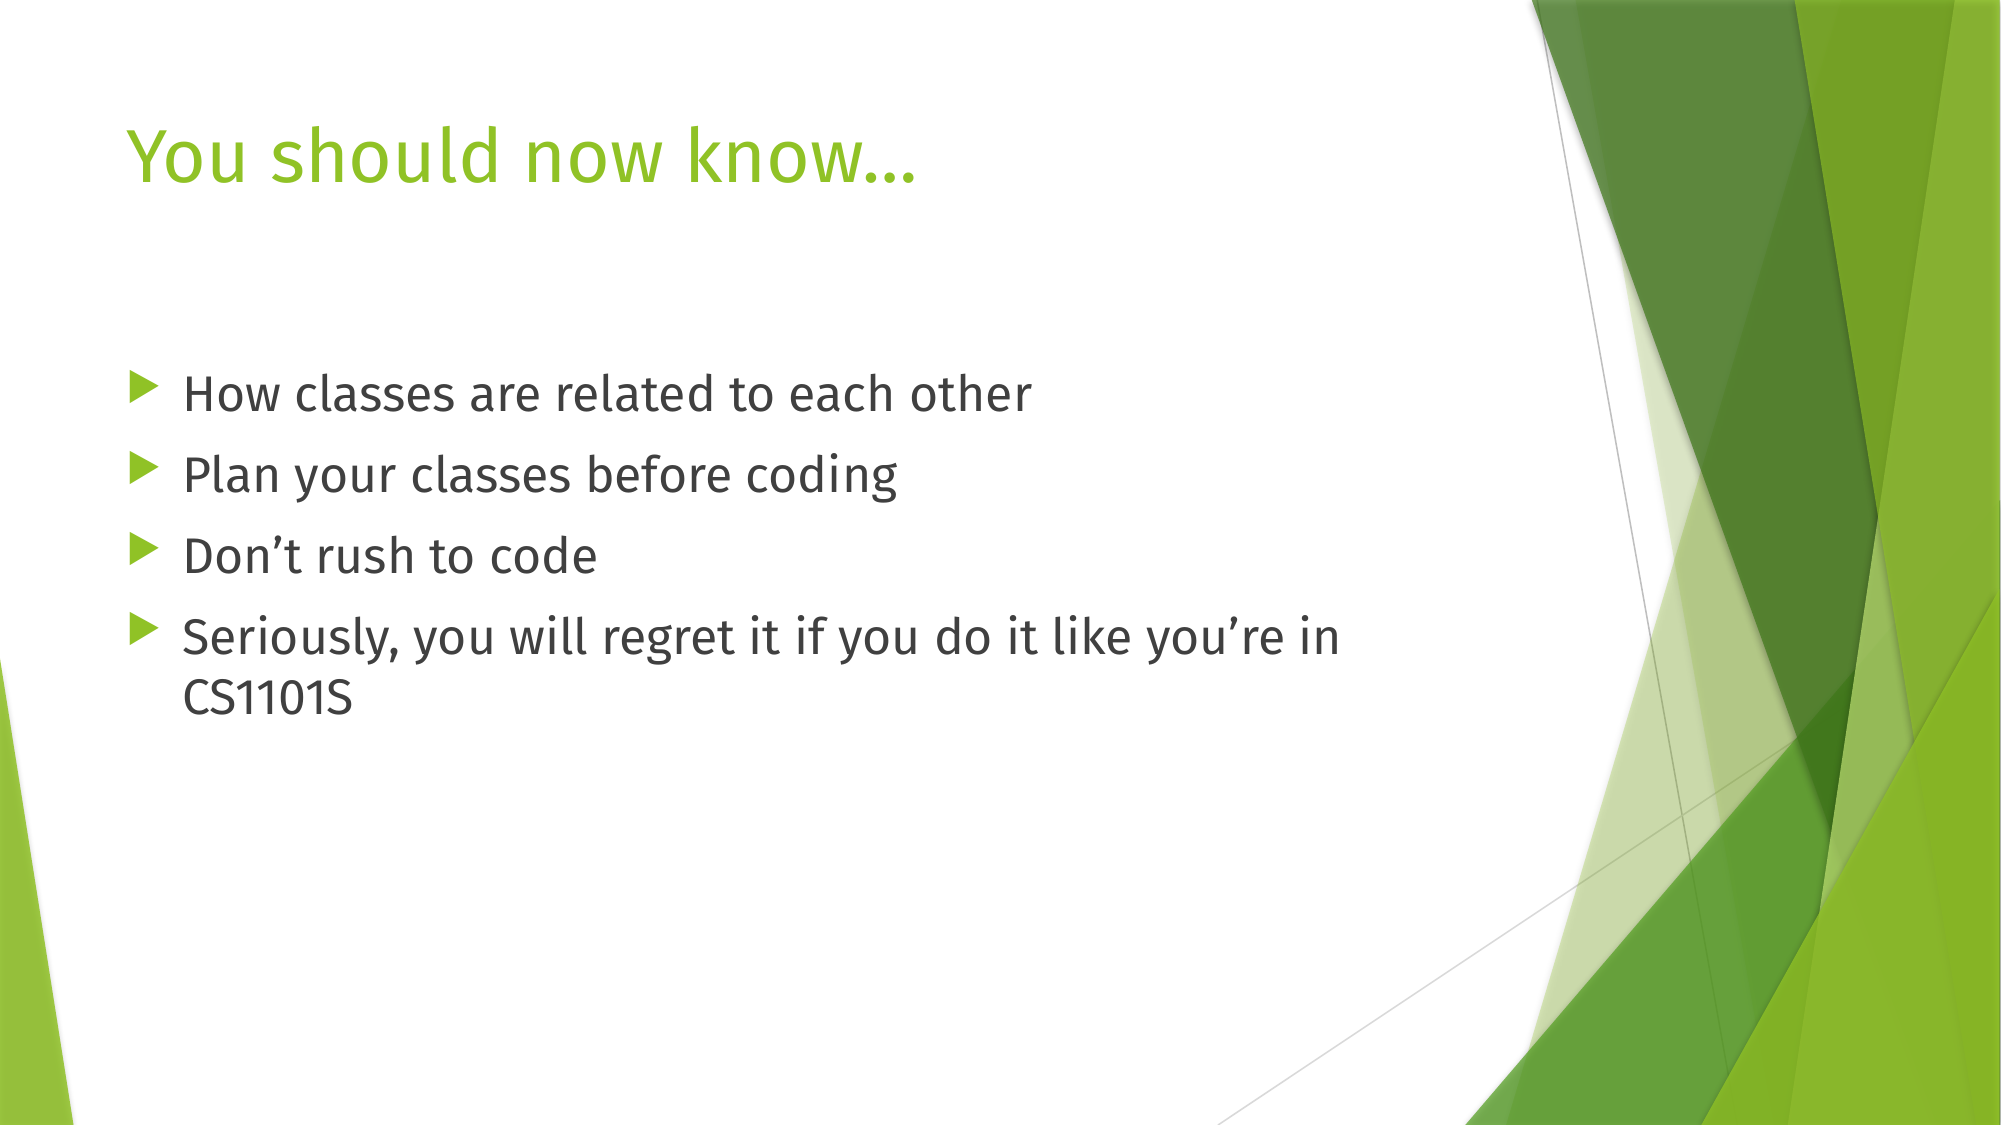

# You should now know…
How classes are related to each other
Plan your classes before coding
Don’t rush to code
Seriously, you will regret it if you do it like you’re in CS1101S